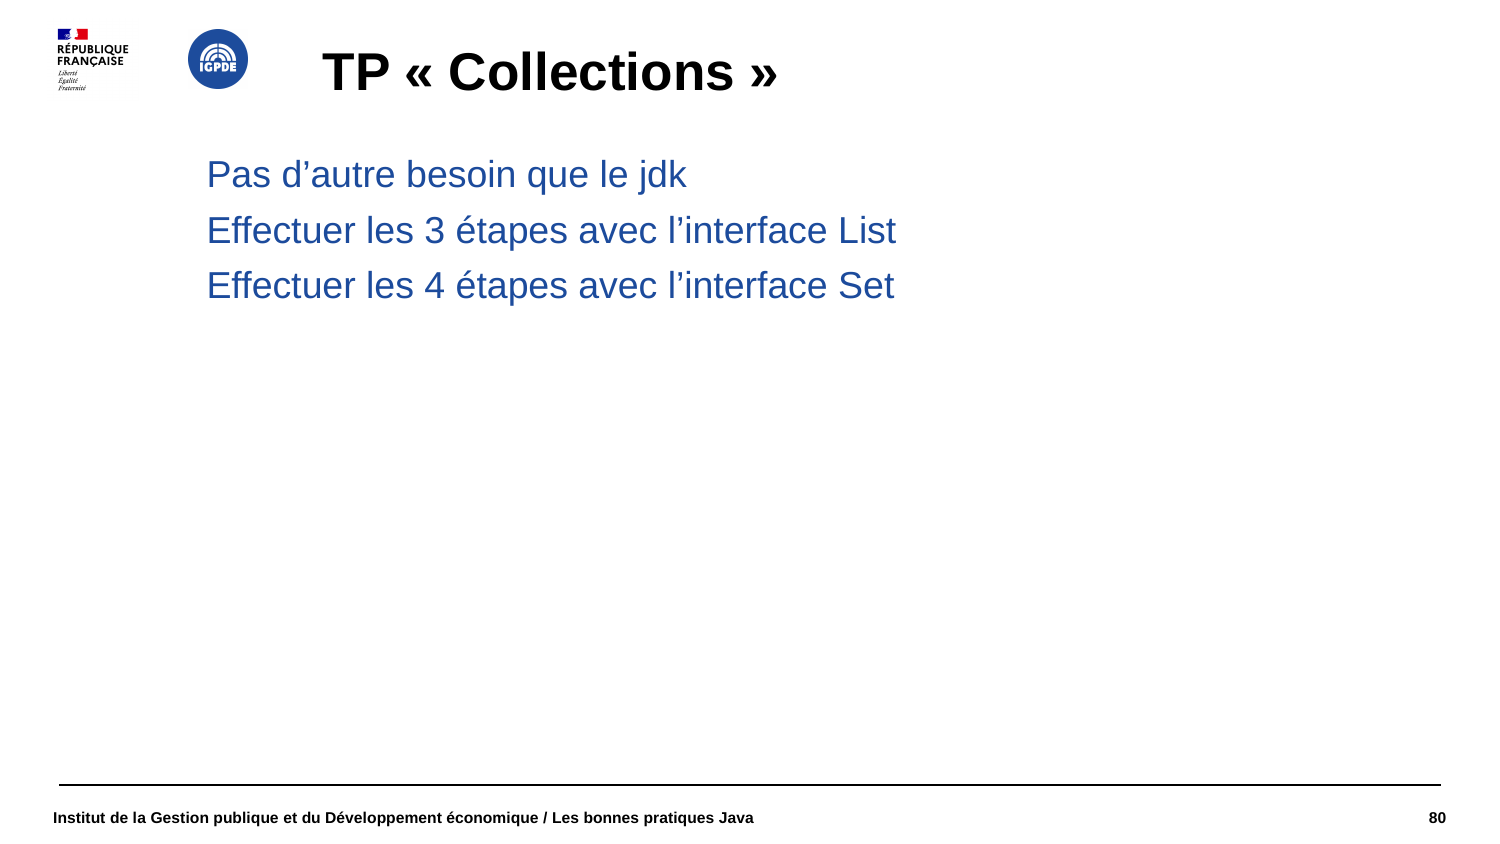

# TP « Collections »
Pas d’autre besoin que le jdk
Effectuer les 3 étapes avec l’interface List
Effectuer les 4 étapes avec l’interface Set
Institut de la Gestion publique et du Développement économique / Les bonnes pratiques Java
80